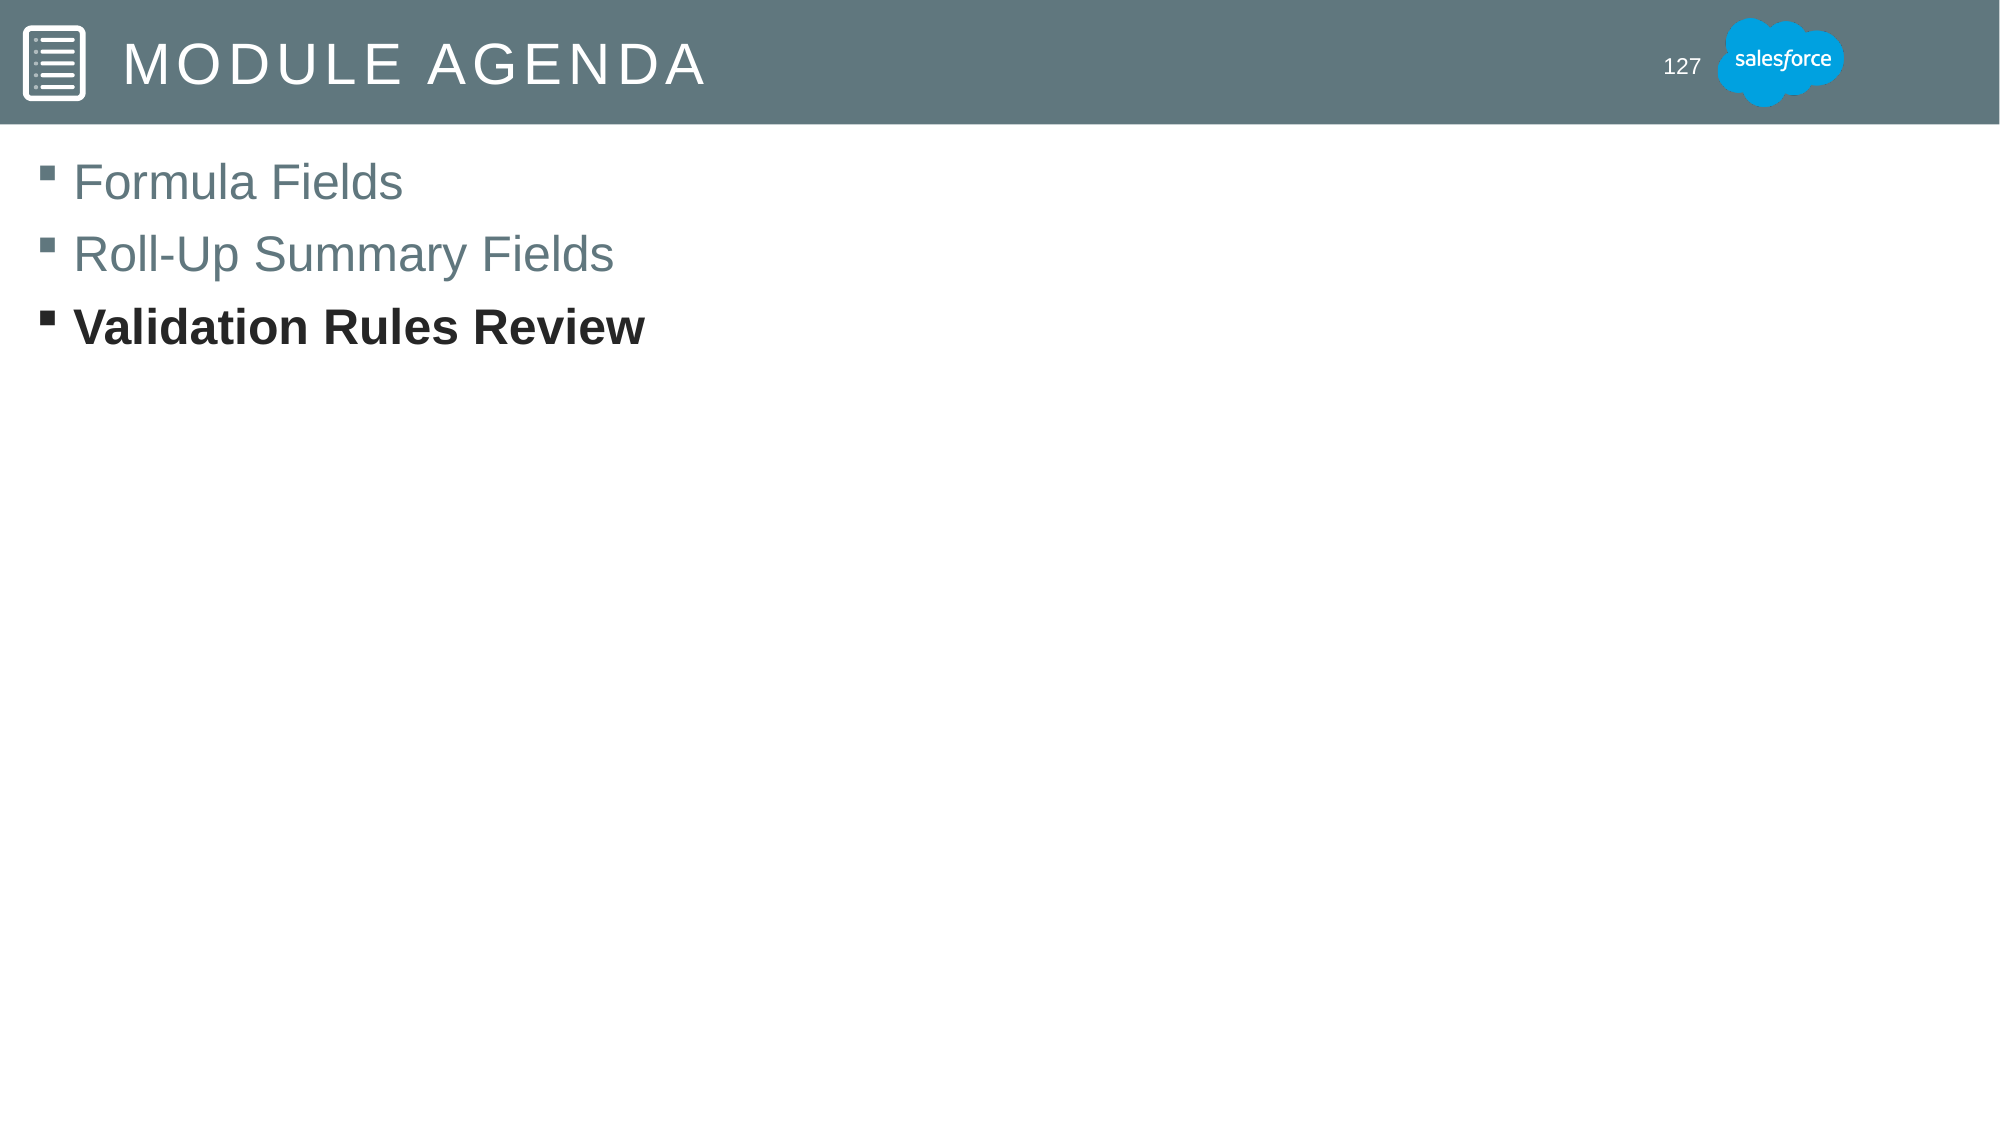

# Module Agenda
127
Formula Fields
Roll-Up Summary Fields
Validation Rules Review